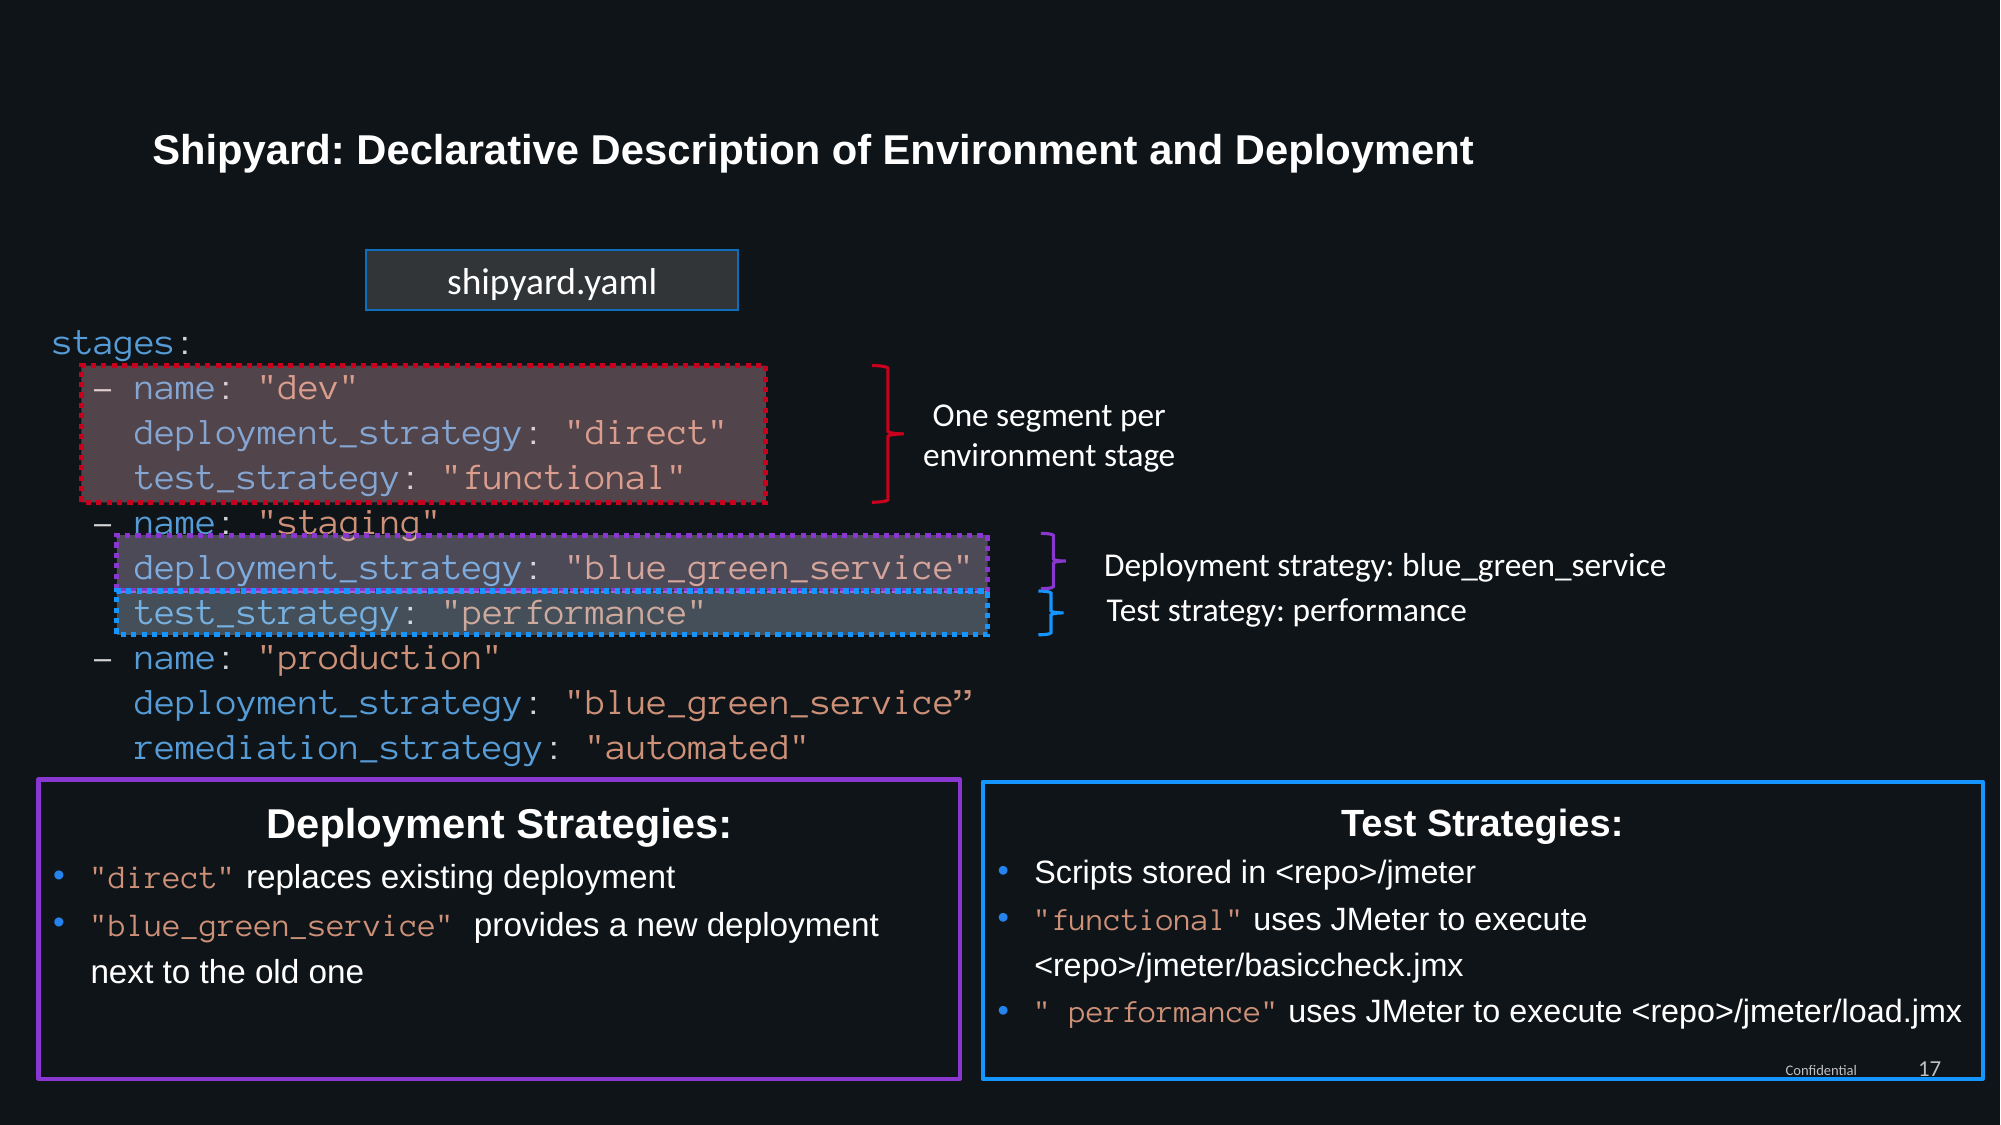

# Shipyard: Declarative Description of Environment and Deployment
shipyard.yaml
stages:
  - name: "dev"
    deployment_strategy: "direct"
    test_strategy: "functional"
  - name: "staging"
    deployment_strategy: "blue_green_service"
    test_strategy: "performance"
  - name: "production"
    deployment_strategy: "blue_green_service”
    remediation_strategy: "automated"

One segment per
environment stage

Deployment strategy: blue_green_service
Test strategy: performance

Deployment Strategies:
"direct" replaces existing deployment
"blue_green_service" provides a new deployment next to the old one
Test Strategies:
Scripts stored in <repo>/jmeter
"functional" uses JMeter to execute <repo>/jmeter/basiccheck.jmx
" performance" uses JMeter to execute <repo>/jmeter/load.jmx